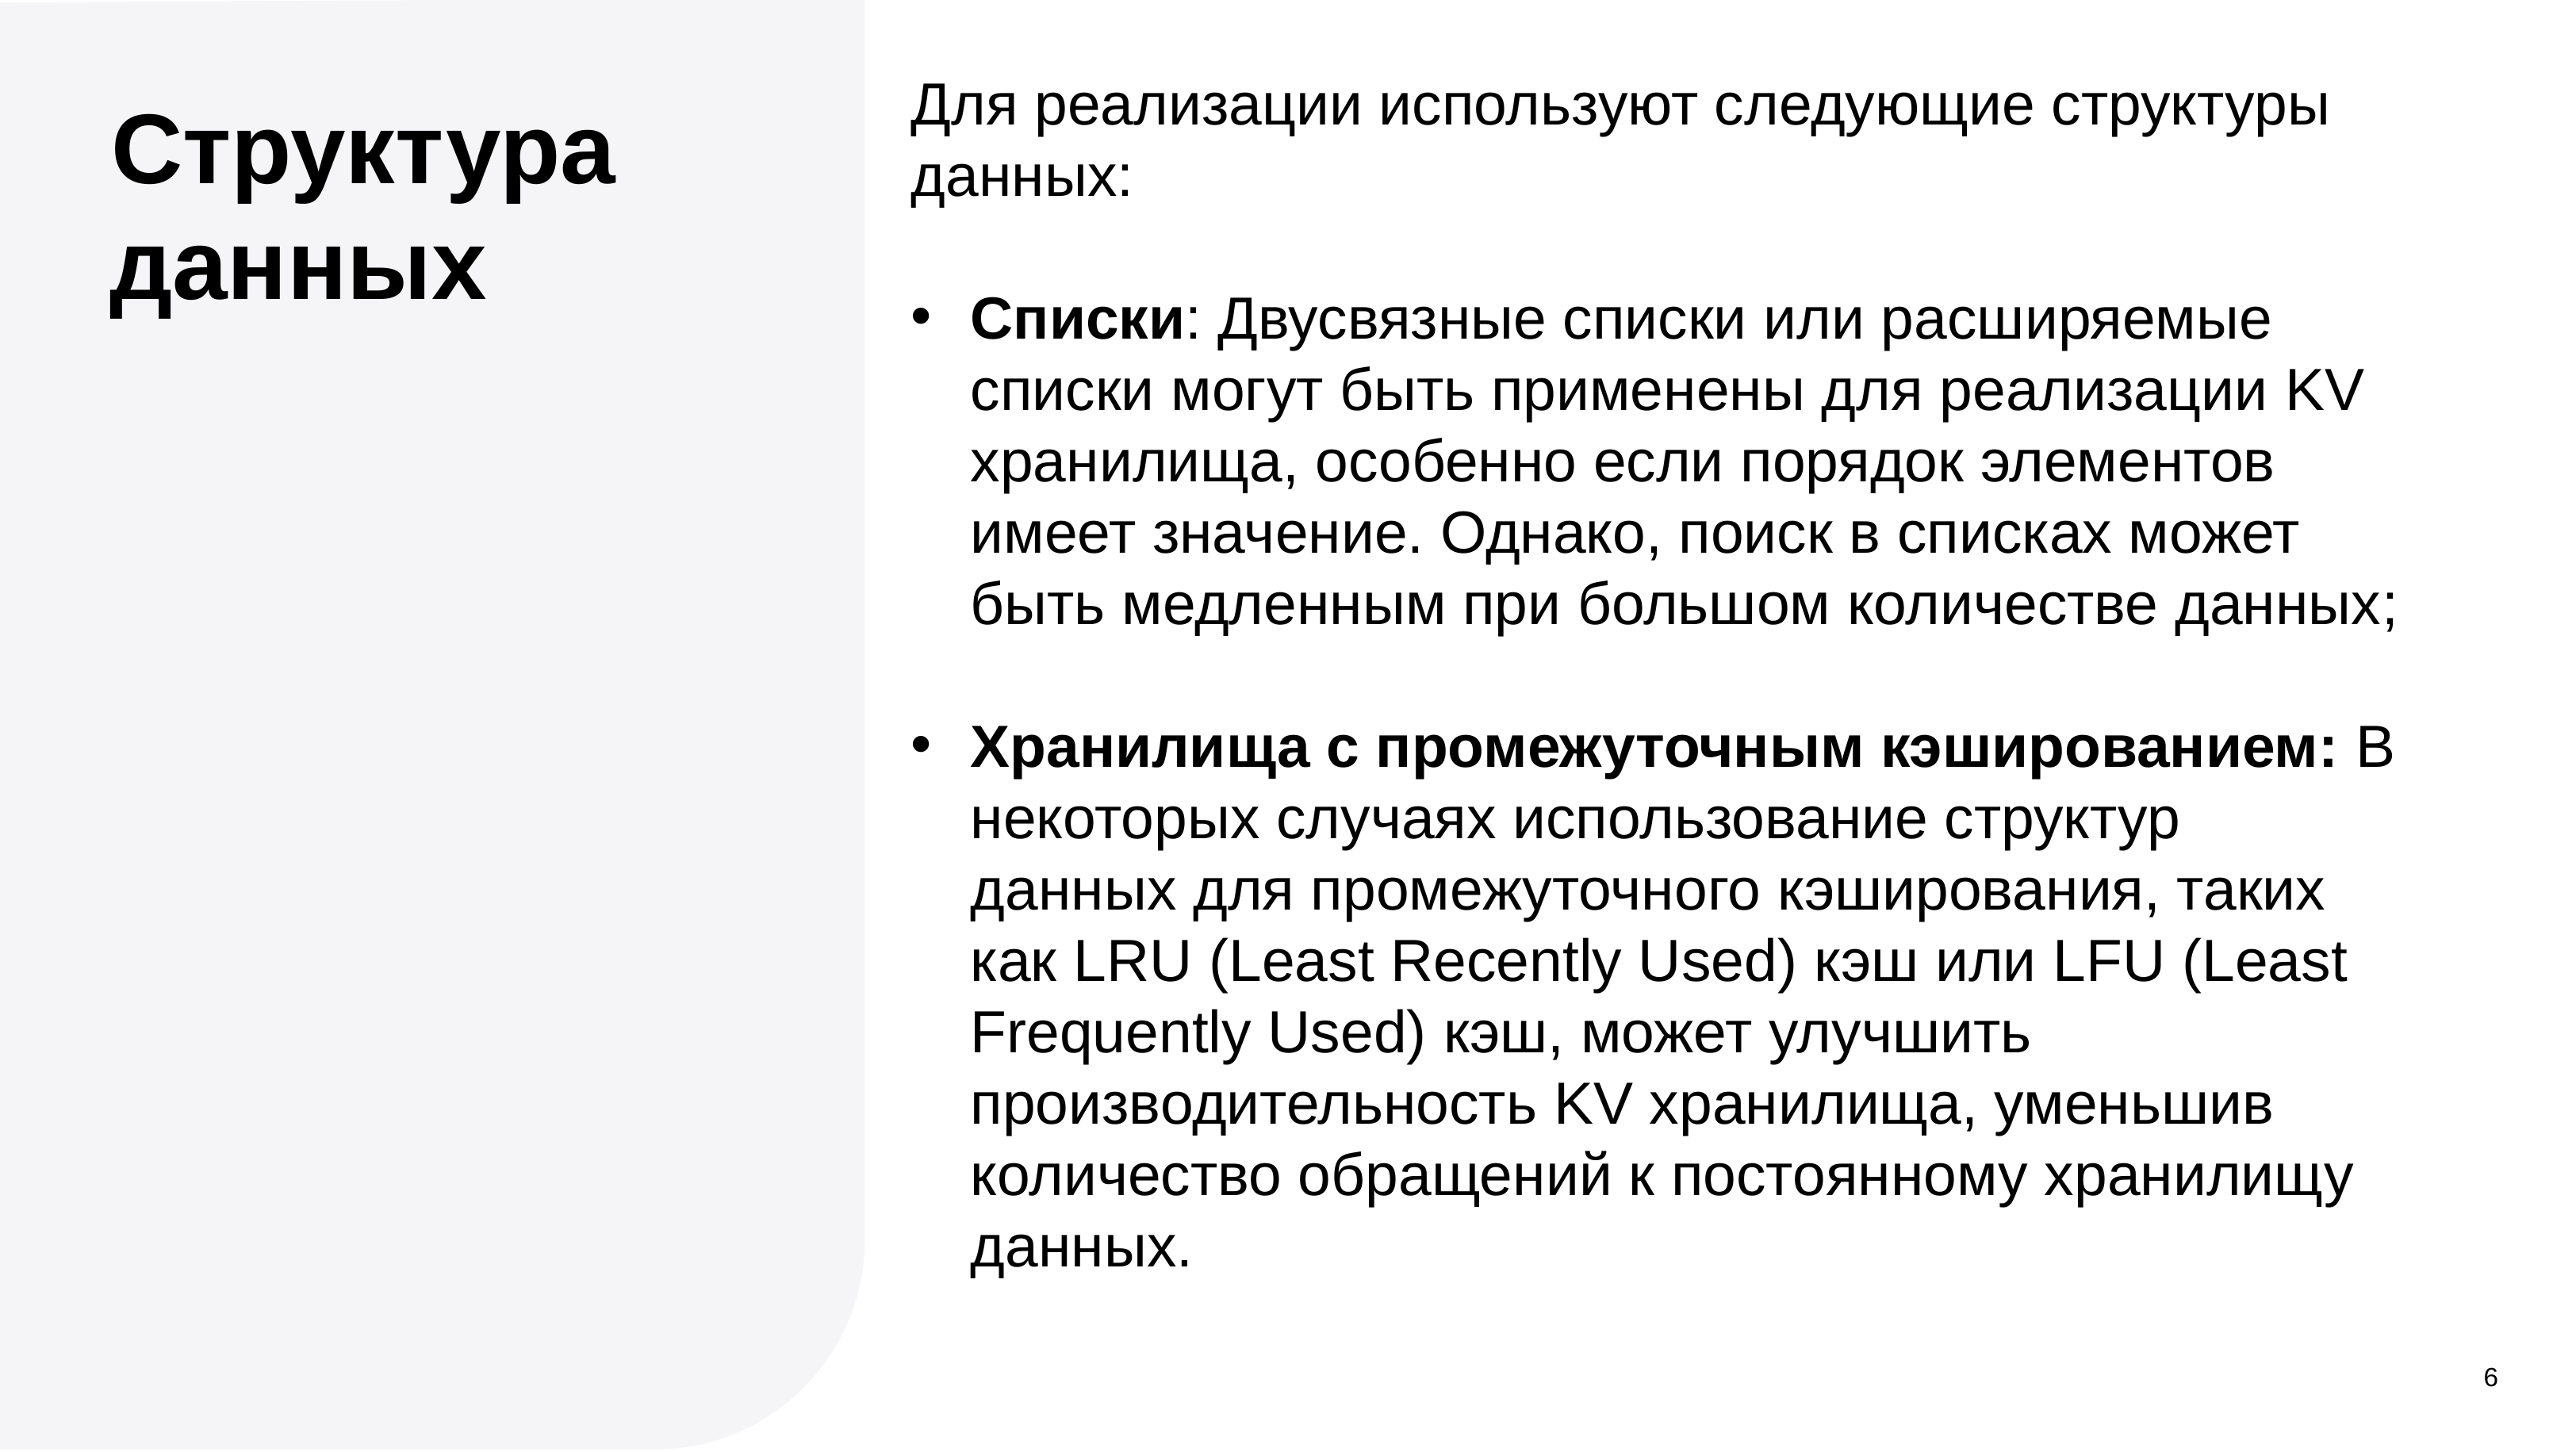

Для реализации используют следующие структуры данных:

Списки: Двусвязные списки или расширяемые списки могут быть применены для реализации KV хранилища, особенно если порядок элементов имеет значение. Однако, поиск в списках может быть медленным при большом количестве данных;

Хранилища с промежуточным кэшированием: В некоторых случаях использование структур данных для промежуточного кэширования, таких как LRU (Least Recently Used) кэш или LFU (Least Frequently Used) кэш, может улучшить производительность KV хранилища, уменьшив количество обращений к постоянному хранилищу данных.

Структура данных
6